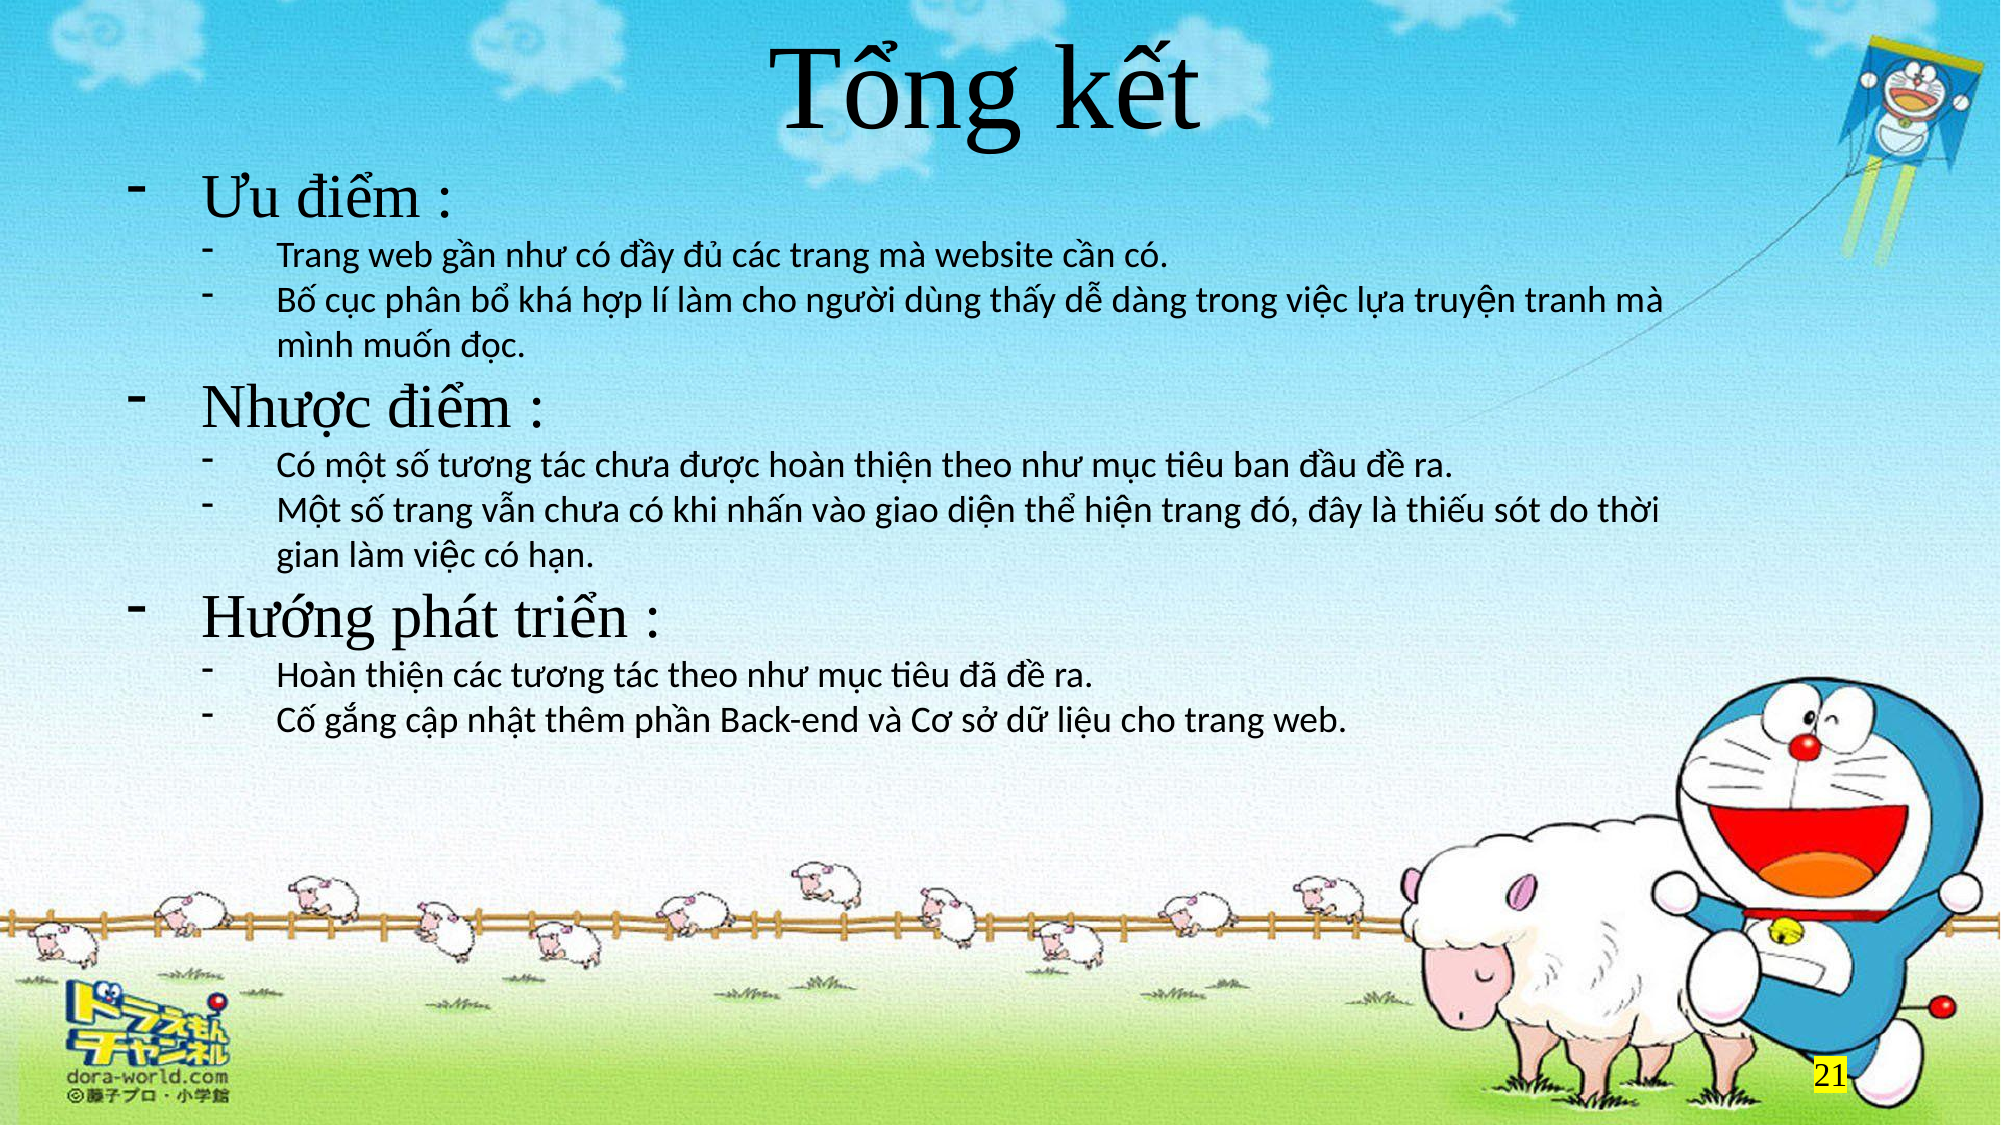

Tổng kết
Ưu điểm :
Trang web gần như có đầy đủ các trang mà website cần có.
Bố cục phân bổ khá hợp lí làm cho người dùng thấy dễ dàng trong việc lựa truyện tranh mà mình muốn đọc.
Nhược điểm :
Có một số tương tác chưa được hoàn thiện theo như mục tiêu ban đầu đề ra.
Một số trang vẫn chưa có khi nhấn vào giao diện thể hiện trang đó, đây là thiếu sót do thời gian làm việc có hạn.
Hướng phát triển :
Hoàn thiện các tương tác theo như mục tiêu đã đề ra.
Cố gắng cập nhật thêm phần Back-end và Cơ sở dữ liệu cho trang web.
21